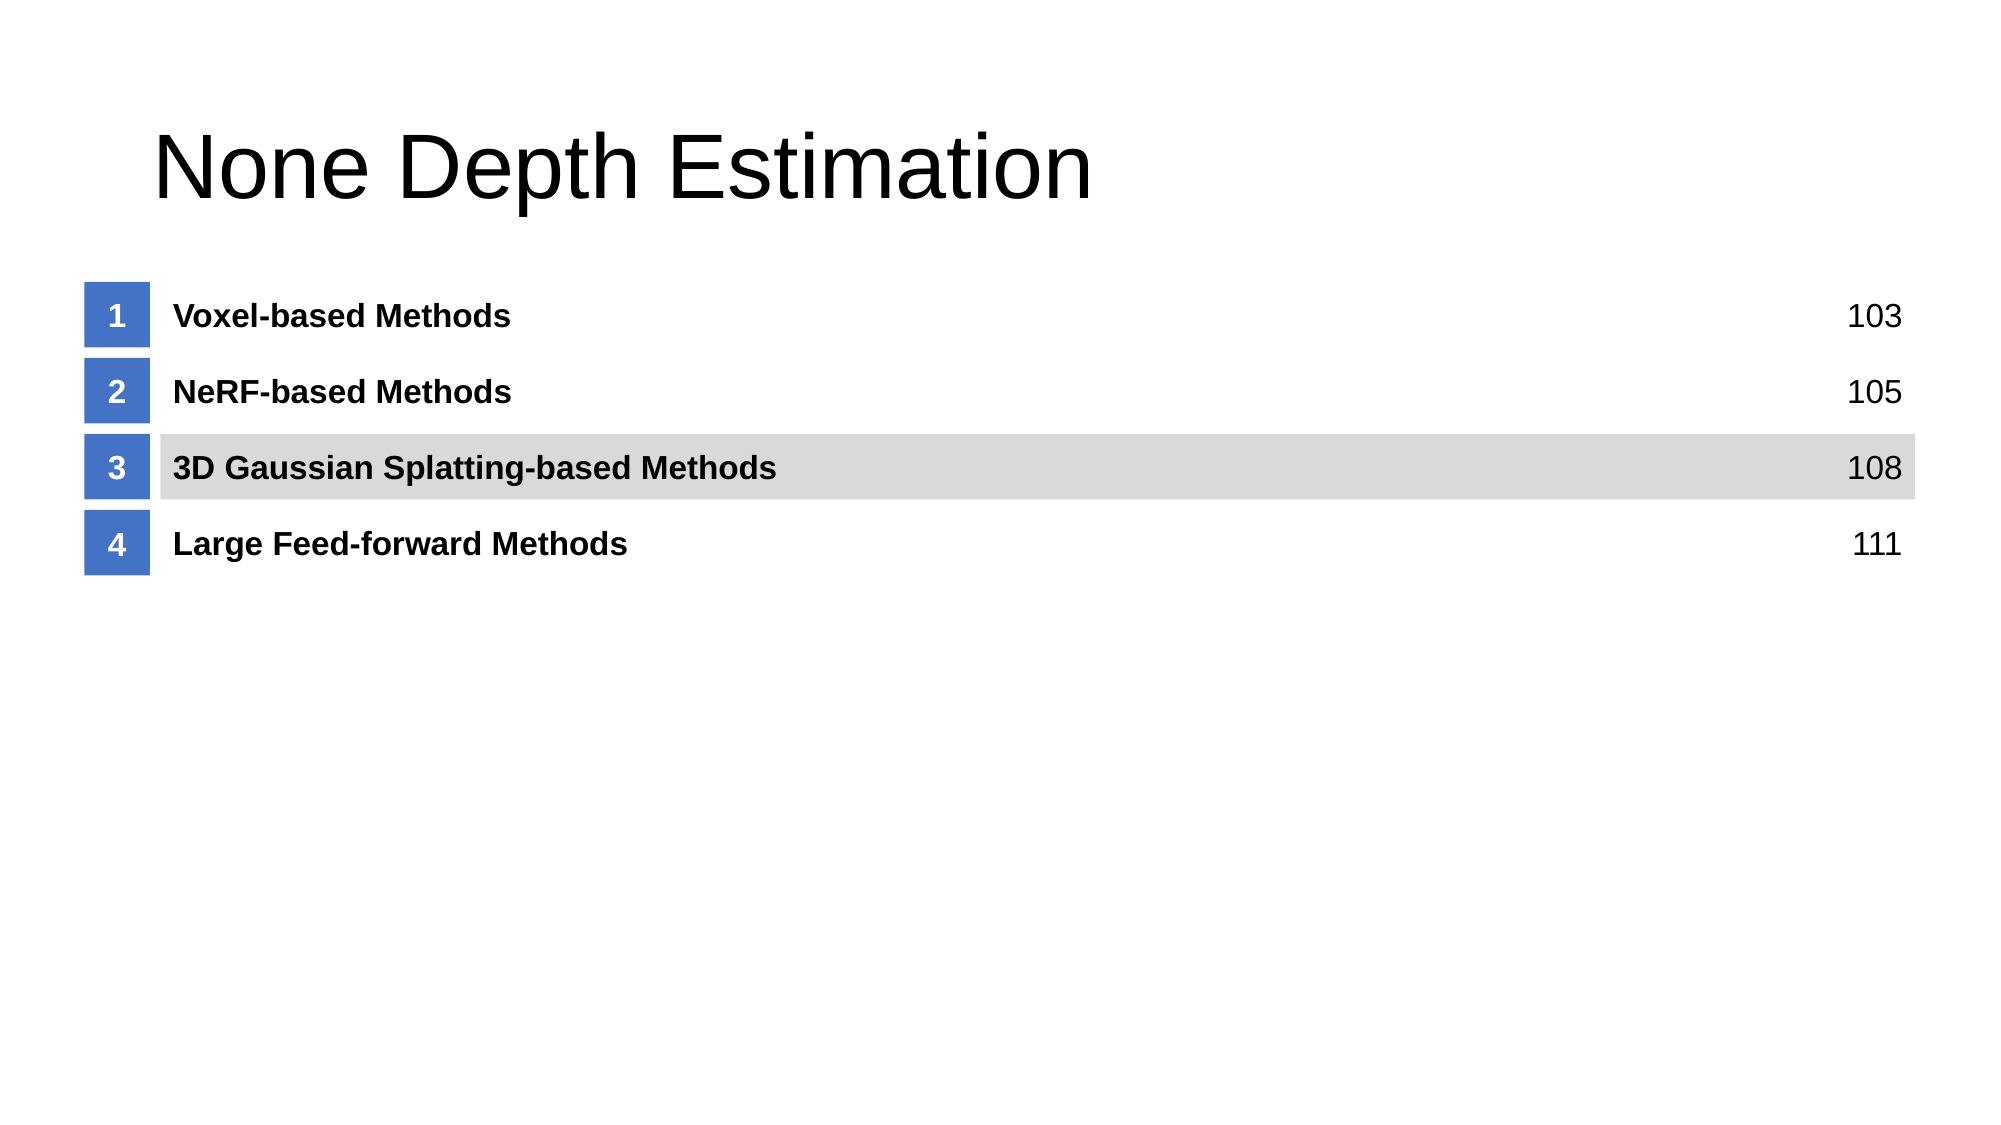

# None Depth Estimation
1
Voxel-based Methods
103
2
NeRF-based Methods
105
3

3D Gaussian Splatting-based Methods
108
4
Large Feed-forward Methods
111